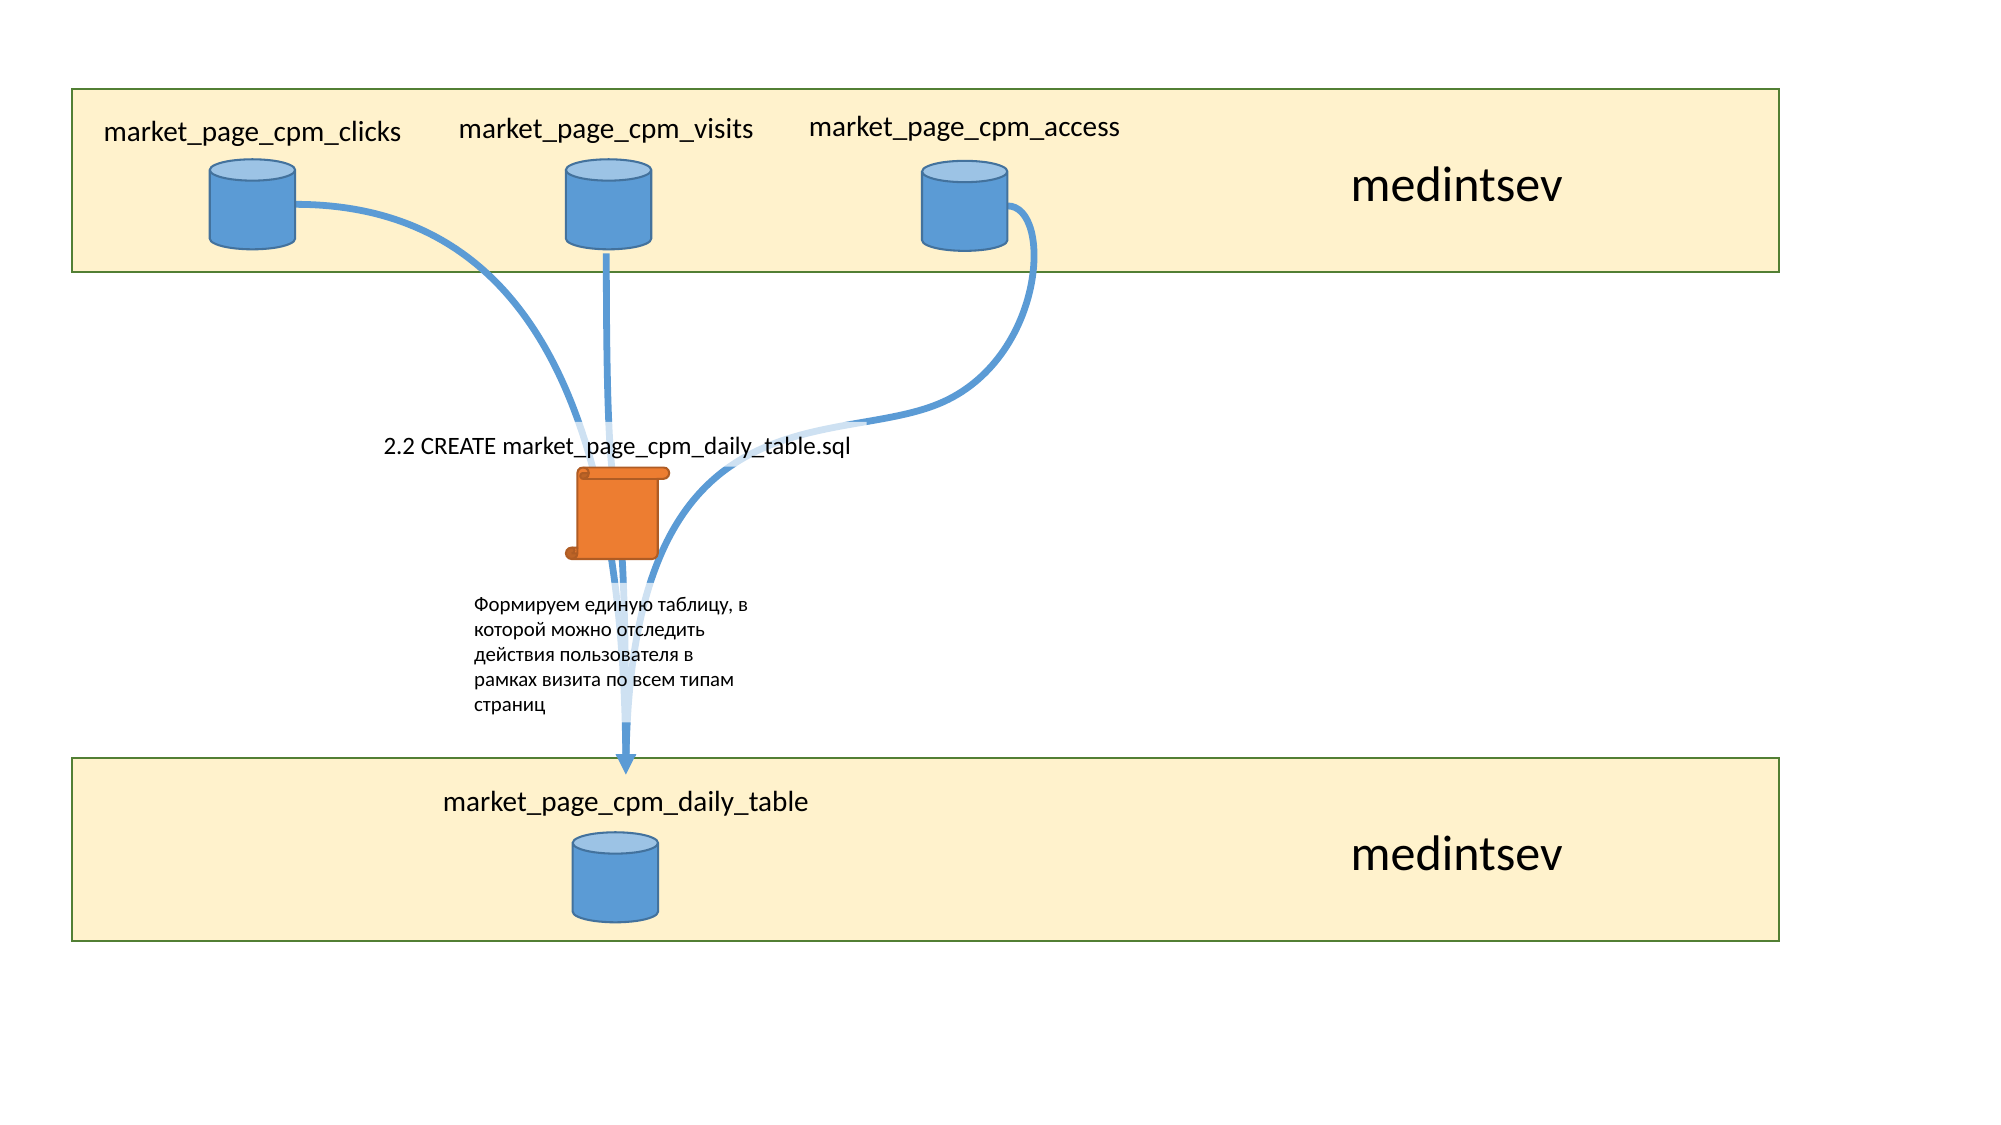

market_page_cpm_access
market_page_cpm_visits
market_page_cpm_clicks
medintsev

2.2 CREATE market_page_cpm_daily_table.sql

Формируем единую таблицу, в которой можно отследить действия пользователя в рамках визита по всем типам страниц

market_page_cpm_daily_table
medintsev